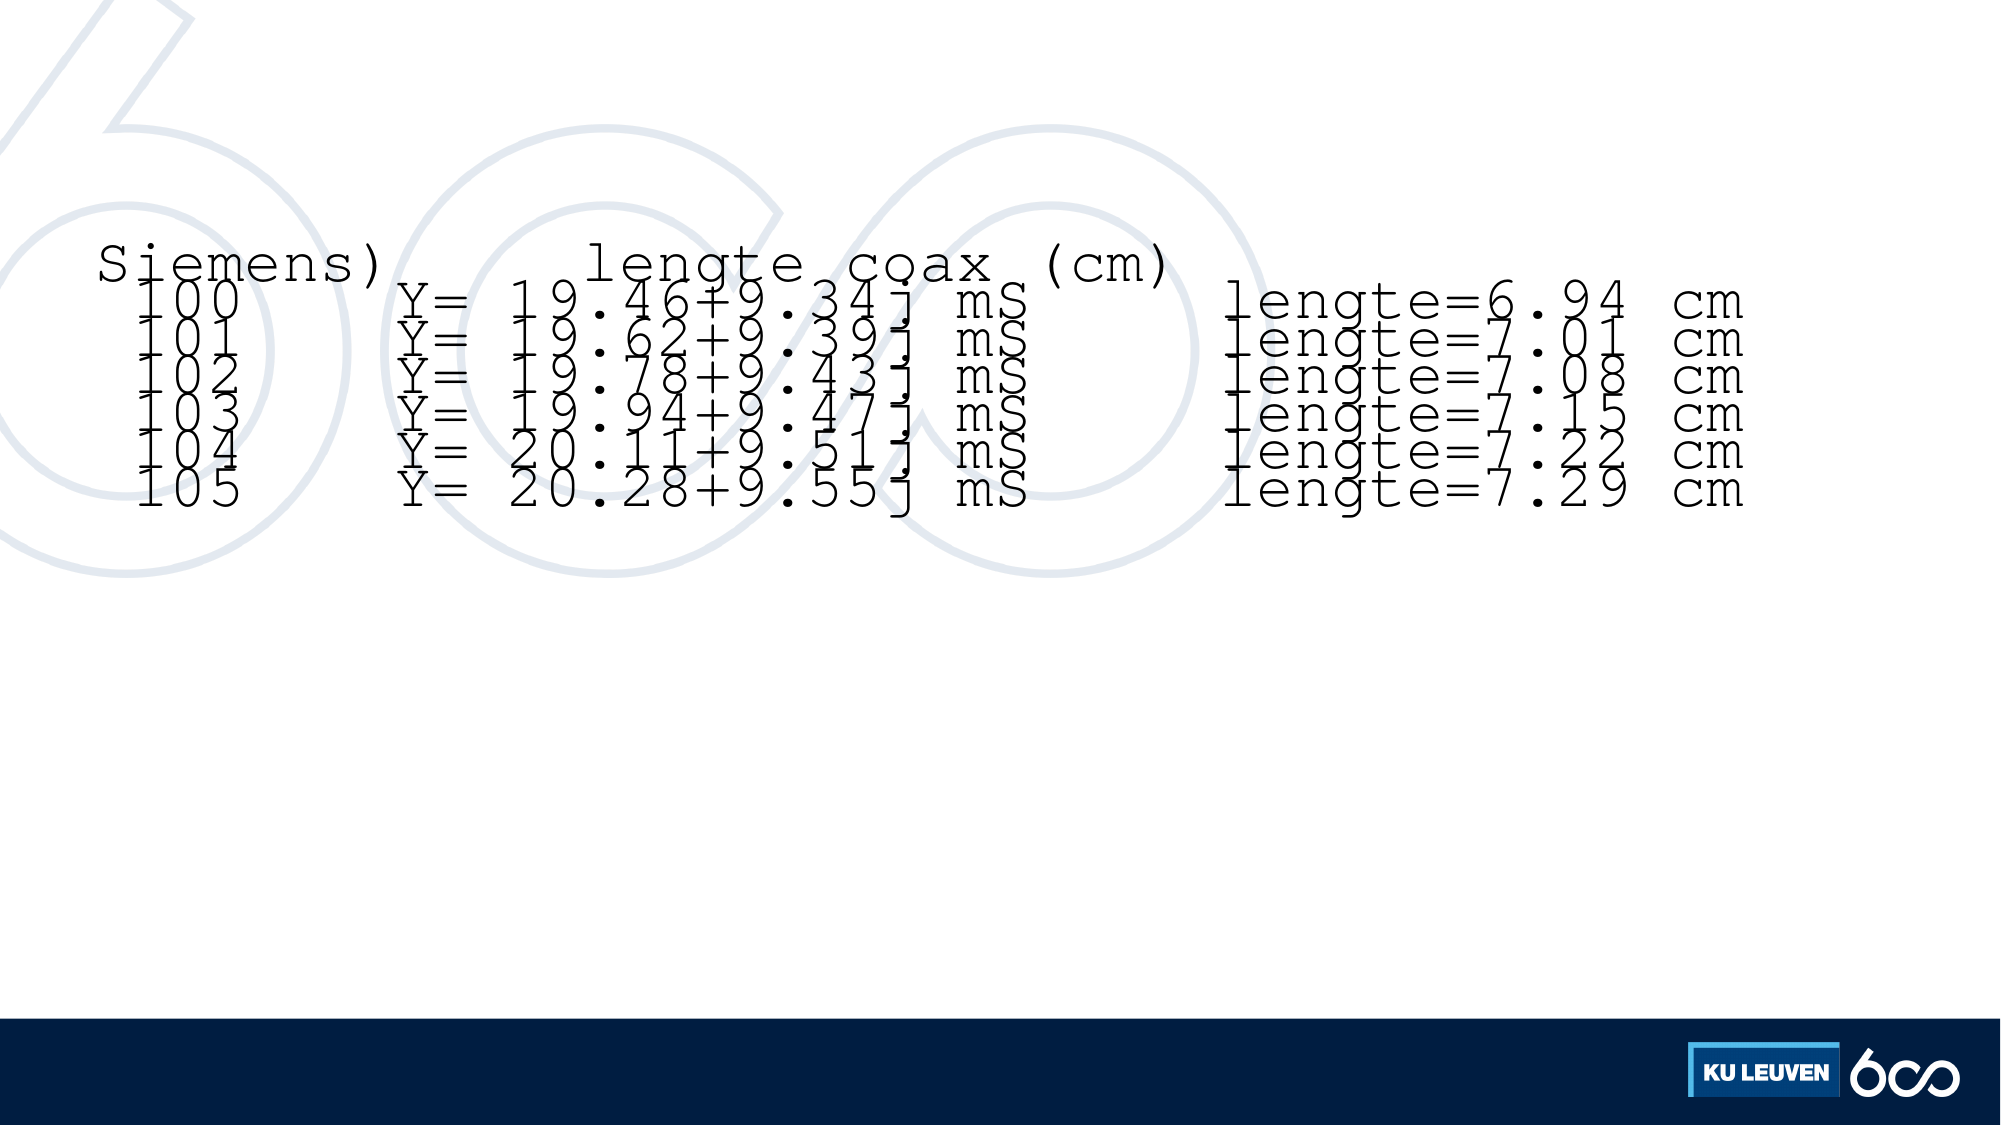

#
Siemens)     lengte coax (cm)
 100    Y= 19.46+9.34j mS     lengte=6.94 cm
 101    Y= 19.62+9.39j mS     lengte=7.01 cm
 102    Y= 19.78+9.43j mS     lengte=7.08 cm
 103    Y= 19.94+9.47j mS     lengte=7.15 cm
 104    Y= 20.11+9.51j mS     lengte=7.22 cm
 105    Y= 20.28+9.55j mS     lengte=7.29 cm